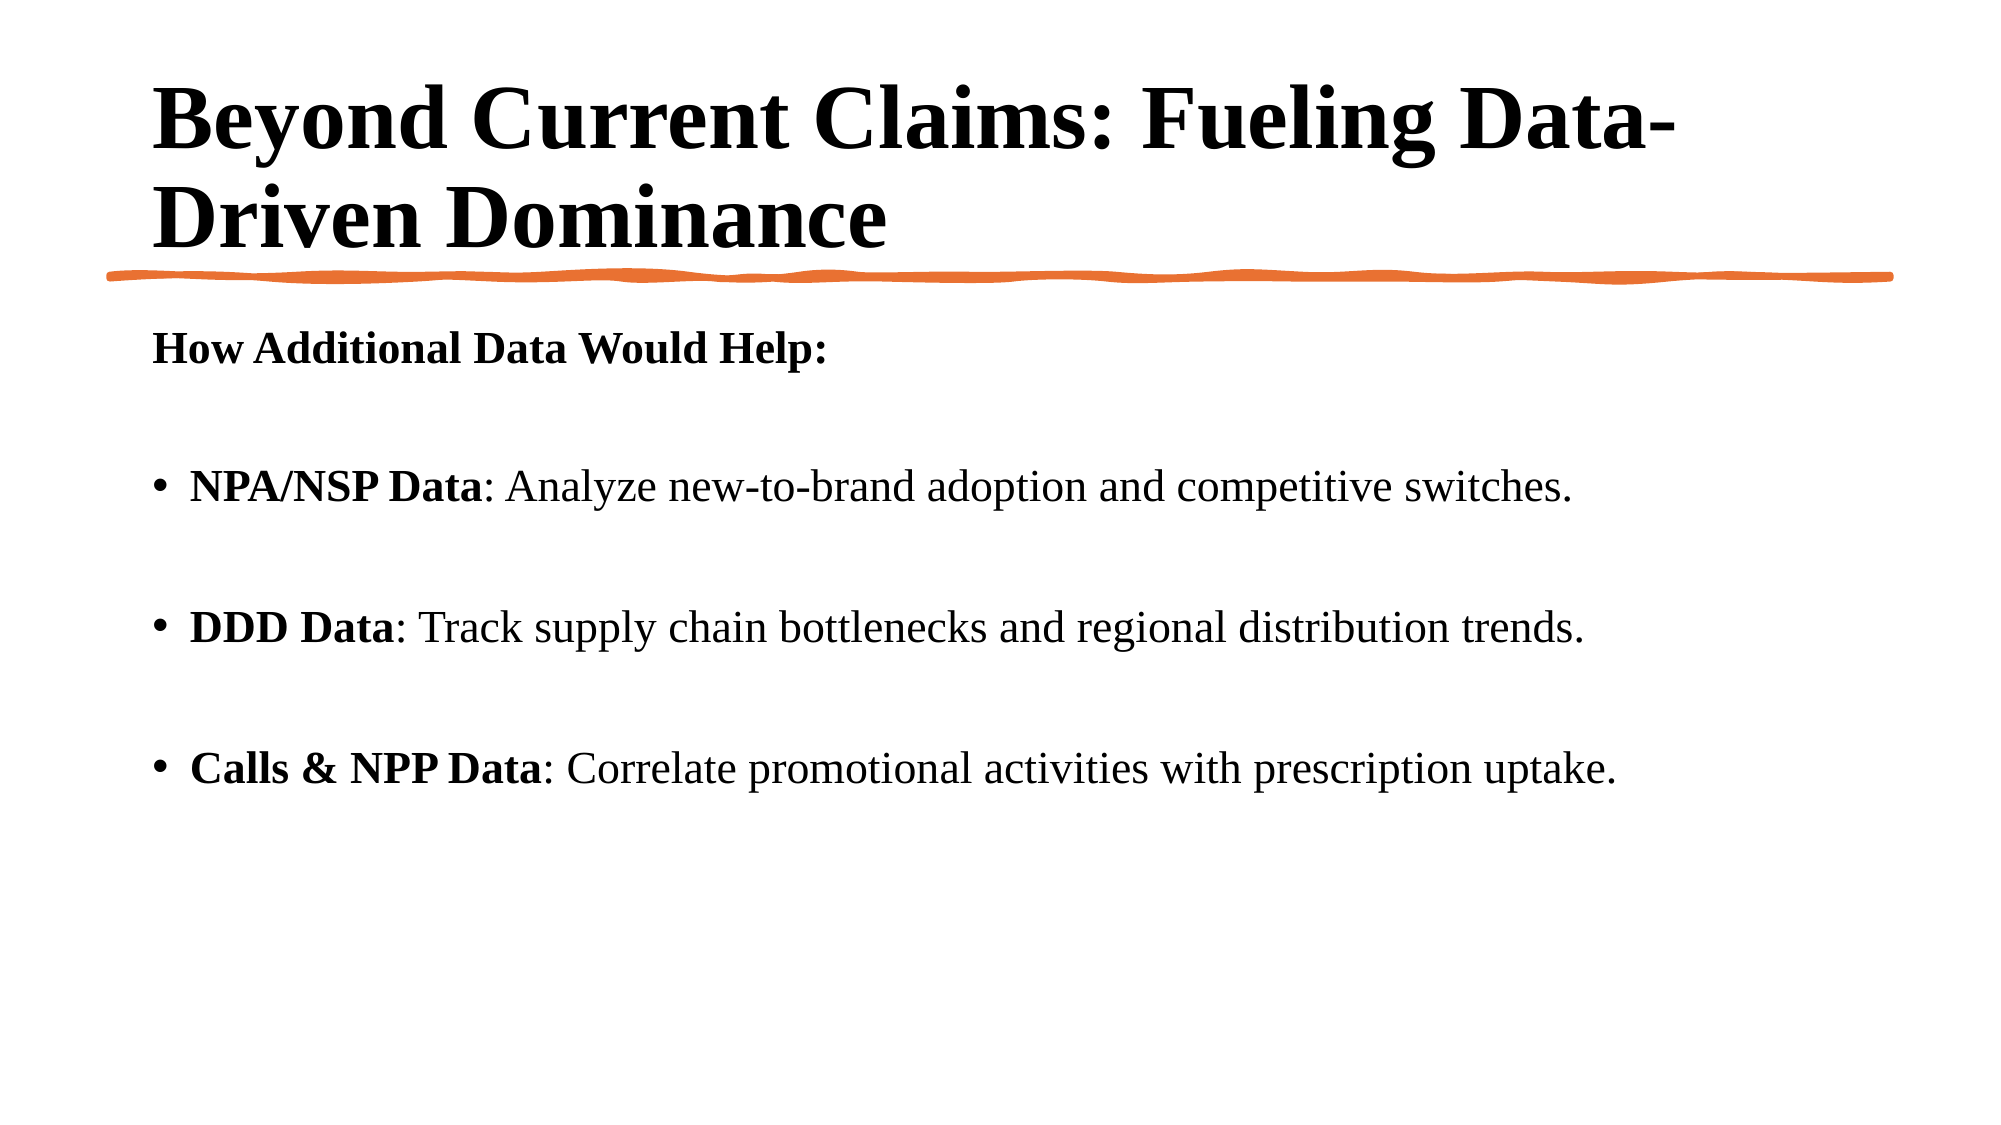

# Beyond Current Claims: Fueling Data-Driven Dominance

How Additional Data Would Help:

NPA/NSP Data: Analyze new-to-brand adoption and competitive switches.

DDD Data: Track supply chain bottlenecks and regional distribution trends.

Calls & NPP Data: Correlate promotional activities with prescription uptake.